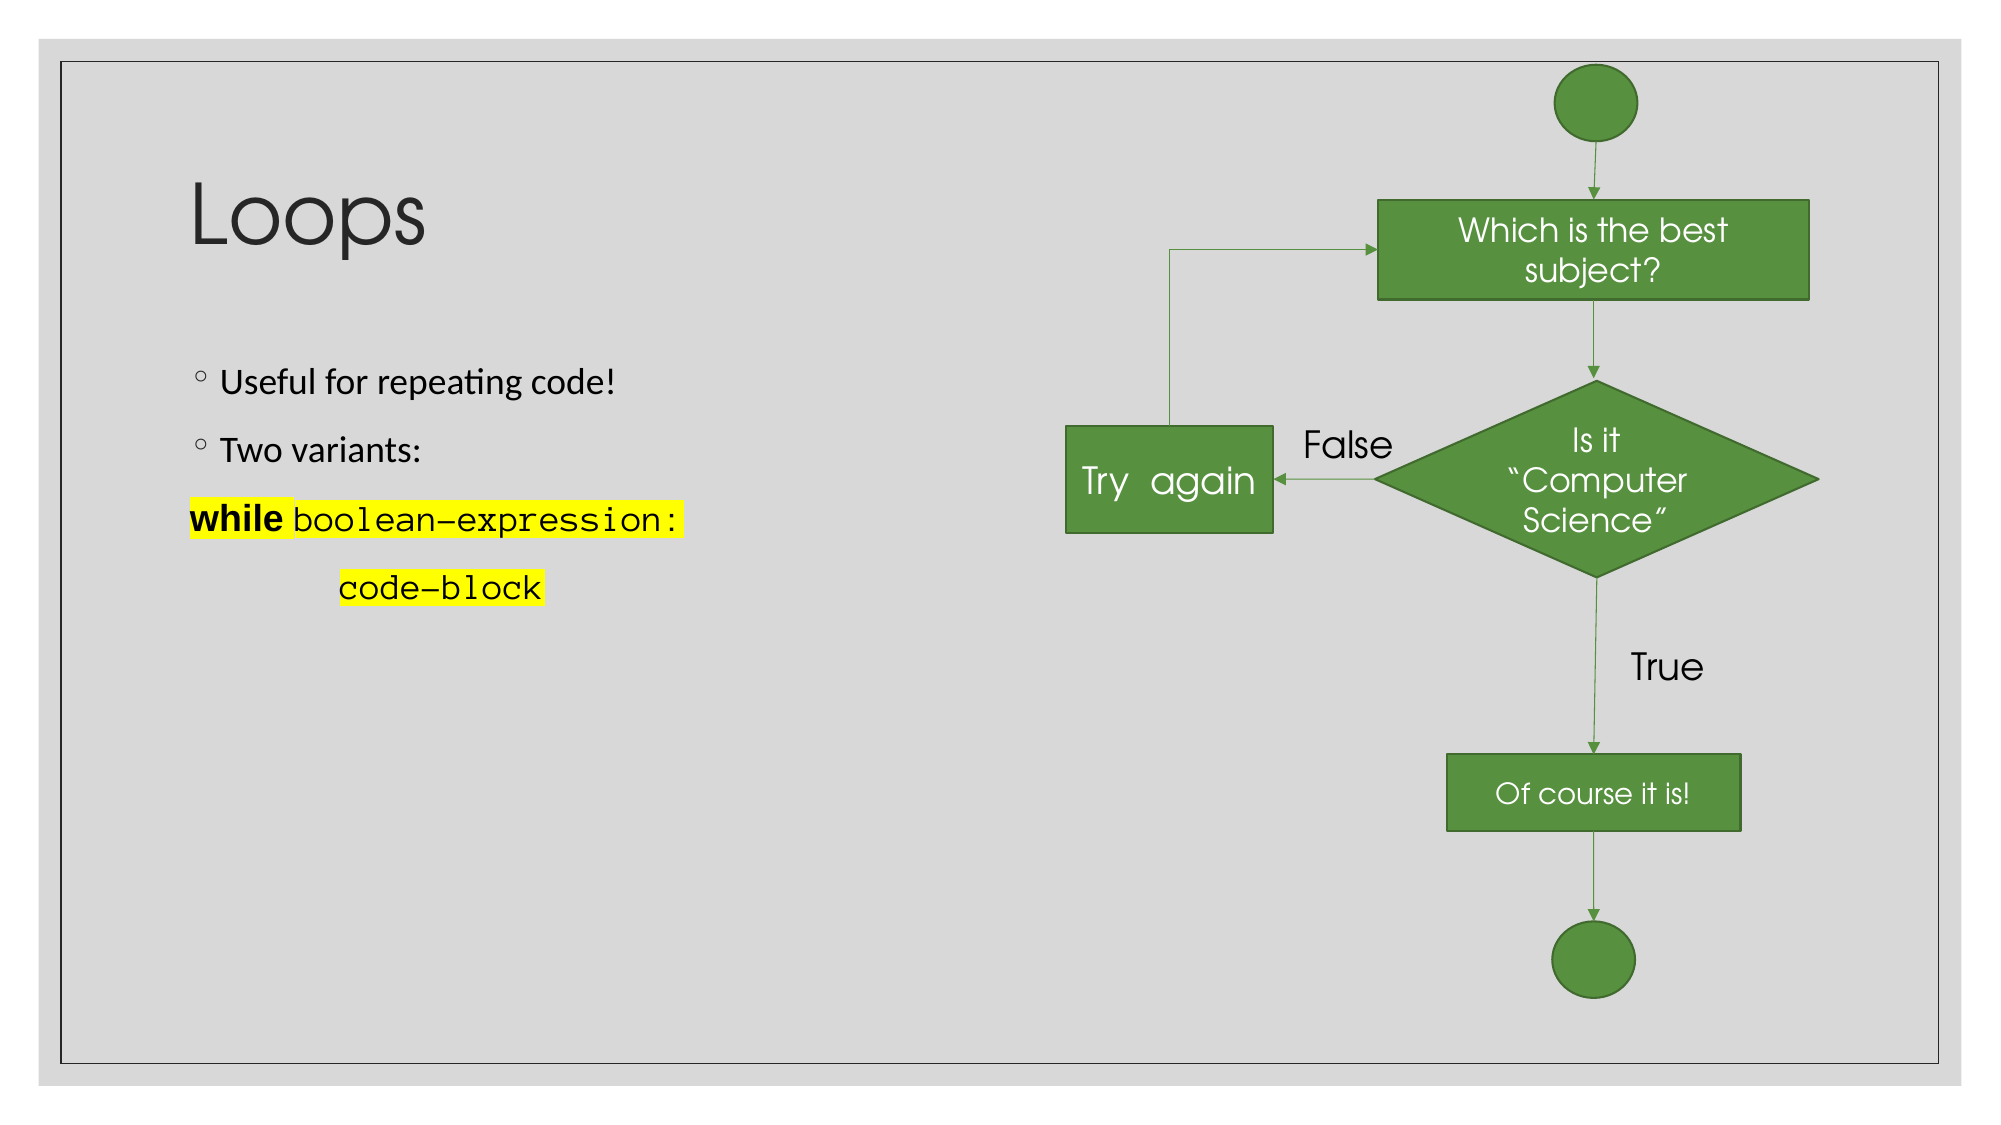

# Loops
Which is the best subject?
Useful for repeating code!
Two variants:
while boolean-expression:
	code-block

Is it “Computer Science”
False
Try  again
True
Of course it is!